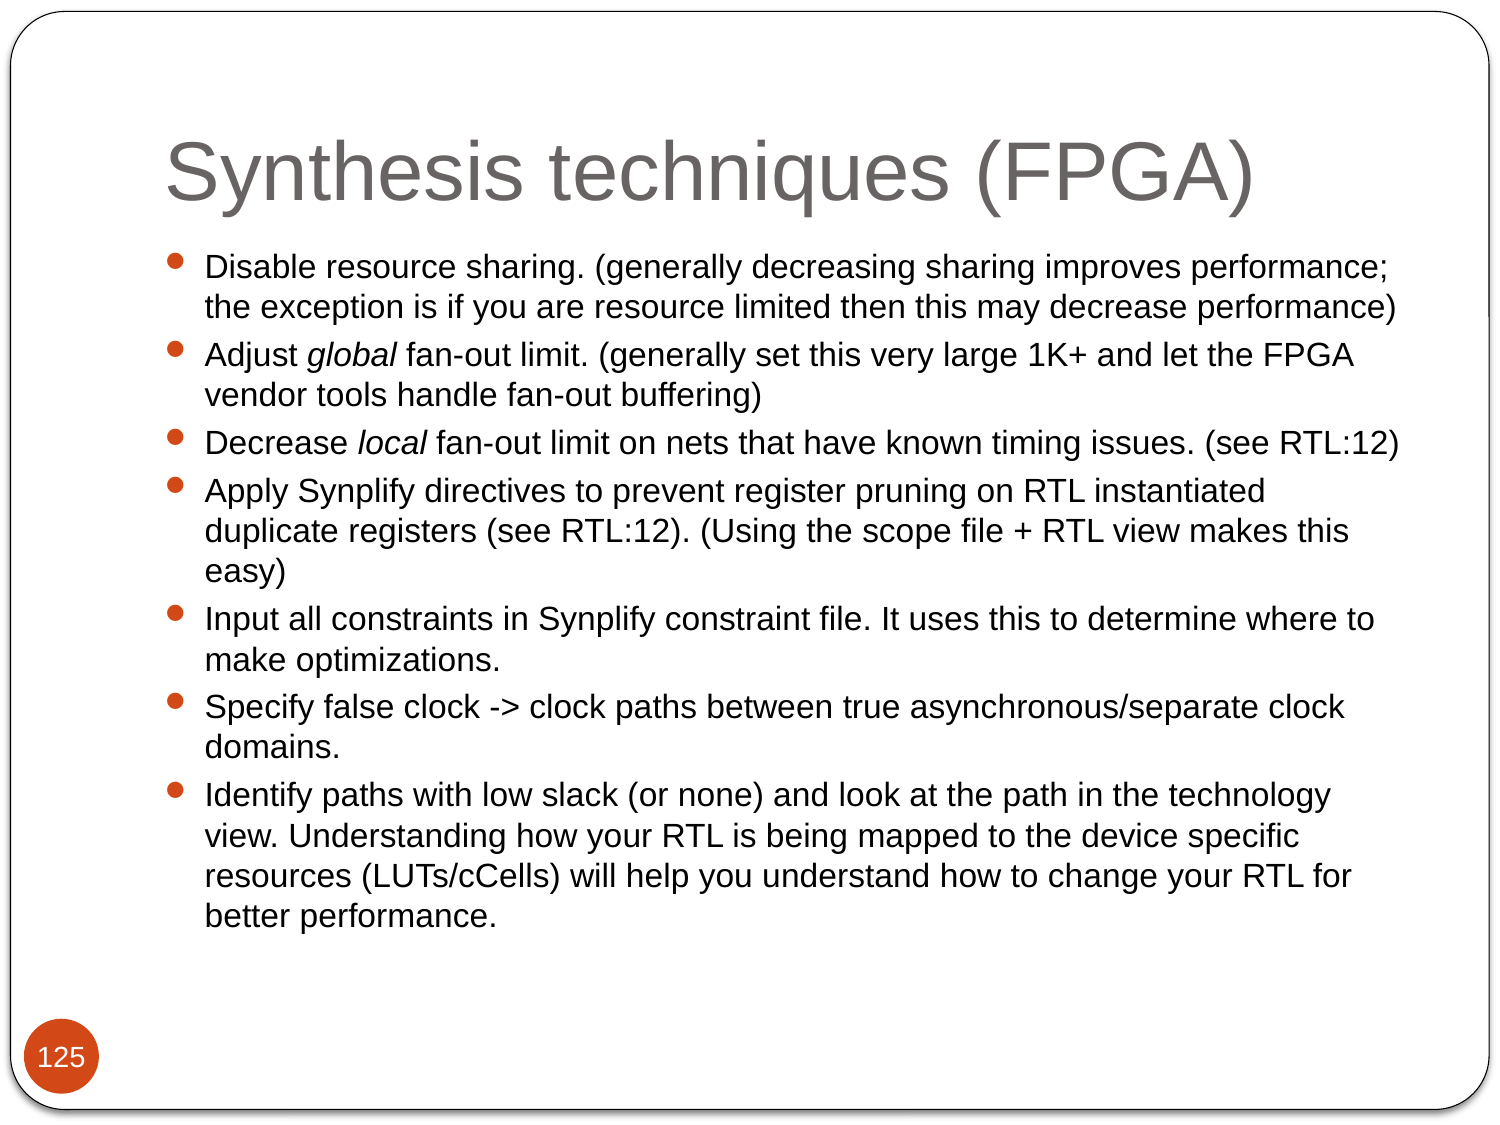

# Synthesis techniques (FPGA)
Disable resource sharing. (generally decreasing sharing improves performance; the exception is if you are resource limited then this may decrease performance)
Adjust global fan-out limit. (generally set this very large 1K+ and let the FPGA vendor tools handle fan-out buffering)
Decrease local fan-out limit on nets that have known timing issues. (see RTL:12)
Apply Synplify directives to prevent register pruning on RTL instantiated duplicate registers (see RTL:12). (Using the scope file + RTL view makes this easy)
Input all constraints in Synplify constraint file. It uses this to determine where to make optimizations.
Specify false clock -> clock paths between true asynchronous/separate clock domains.
Identify paths with low slack (or none) and look at the path in the technology view. Understanding how your RTL is being mapped to the device specific resources (LUTs/cCells) will help you understand how to change your RTL for better performance.

125